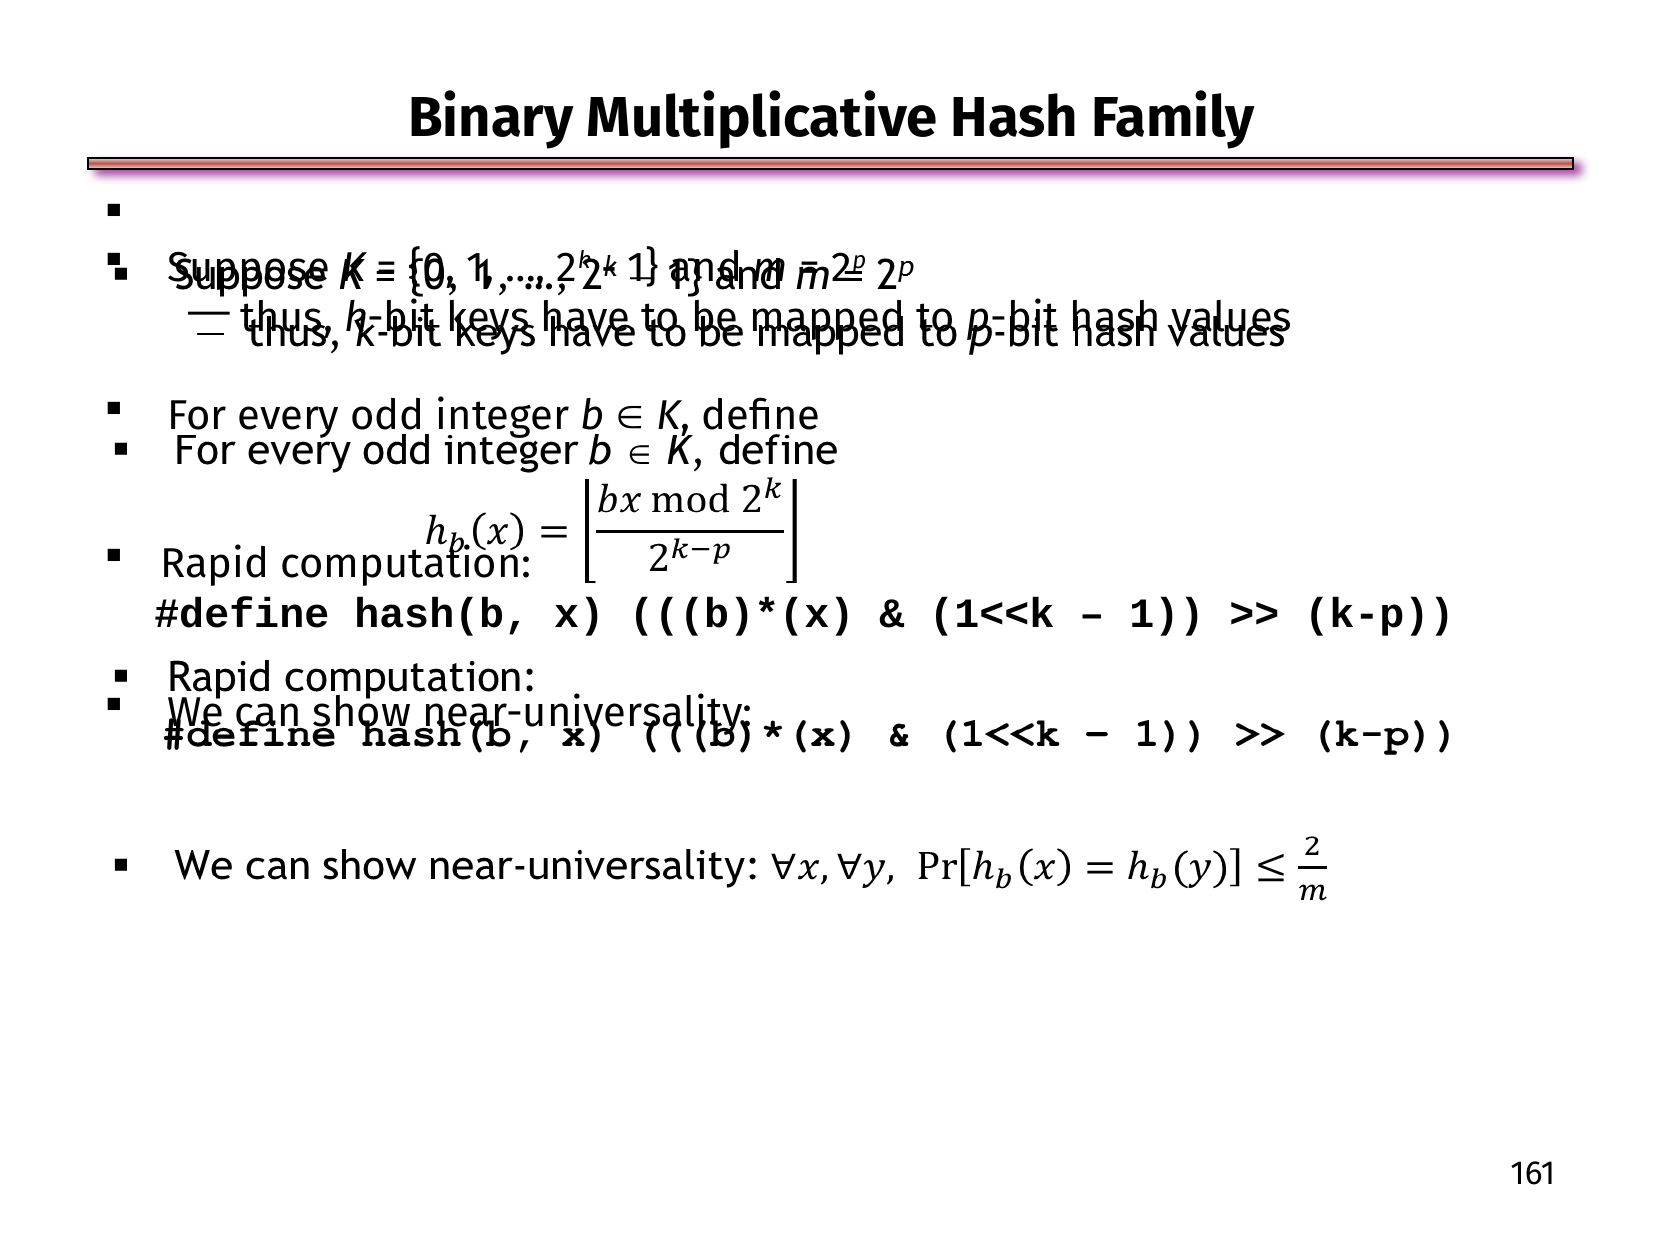

Binary Multiplicative Hash Family

Suppose K = {0, 1, …, 2k − 1} and m = 2p
thus, k-bit keys have to be mapped to p-bit hash values

For every odd integer b ∈ K, define

Rapid computation:
  #define hash(b, x) (((b)*(x) & (1<<k – 1)) >> (k-p))

We can show near-universality:

161